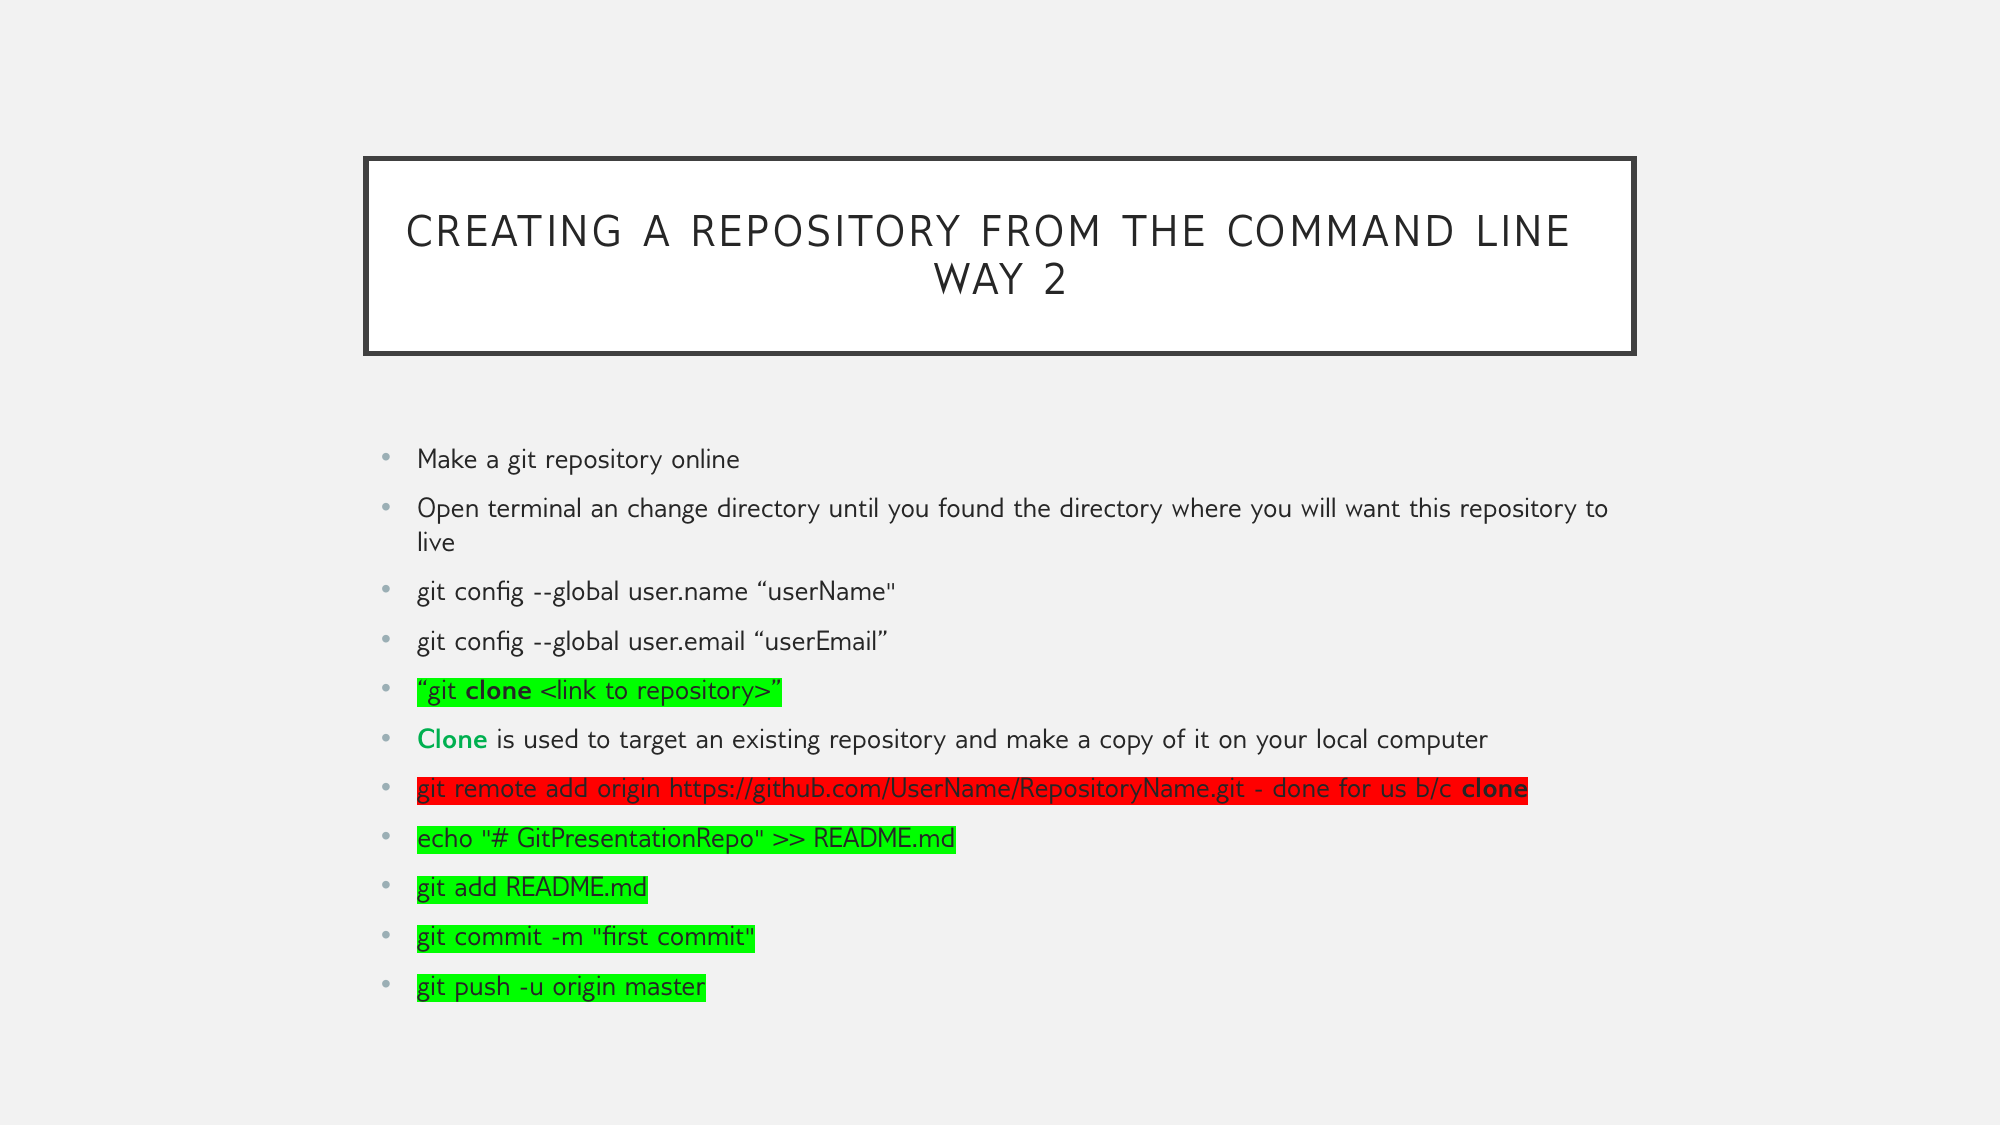

# Creating a Repository from the command line Way 2
Make a git repository online
Open terminal an change directory until you found the directory where you will want this repository to live
git config --global user.name “userName"
git config --global user.email “userEmail”
“git clone <link to repository>”
Clone is used to target an existing repository and make a copy of it on your local computer
git remote add origin https://github.com/UserName/RepositoryName.git - done for us b/c clone
echo "# GitPresentationRepo" >> README.md
git add README.md
git commit -m "first commit"
git push -u origin master